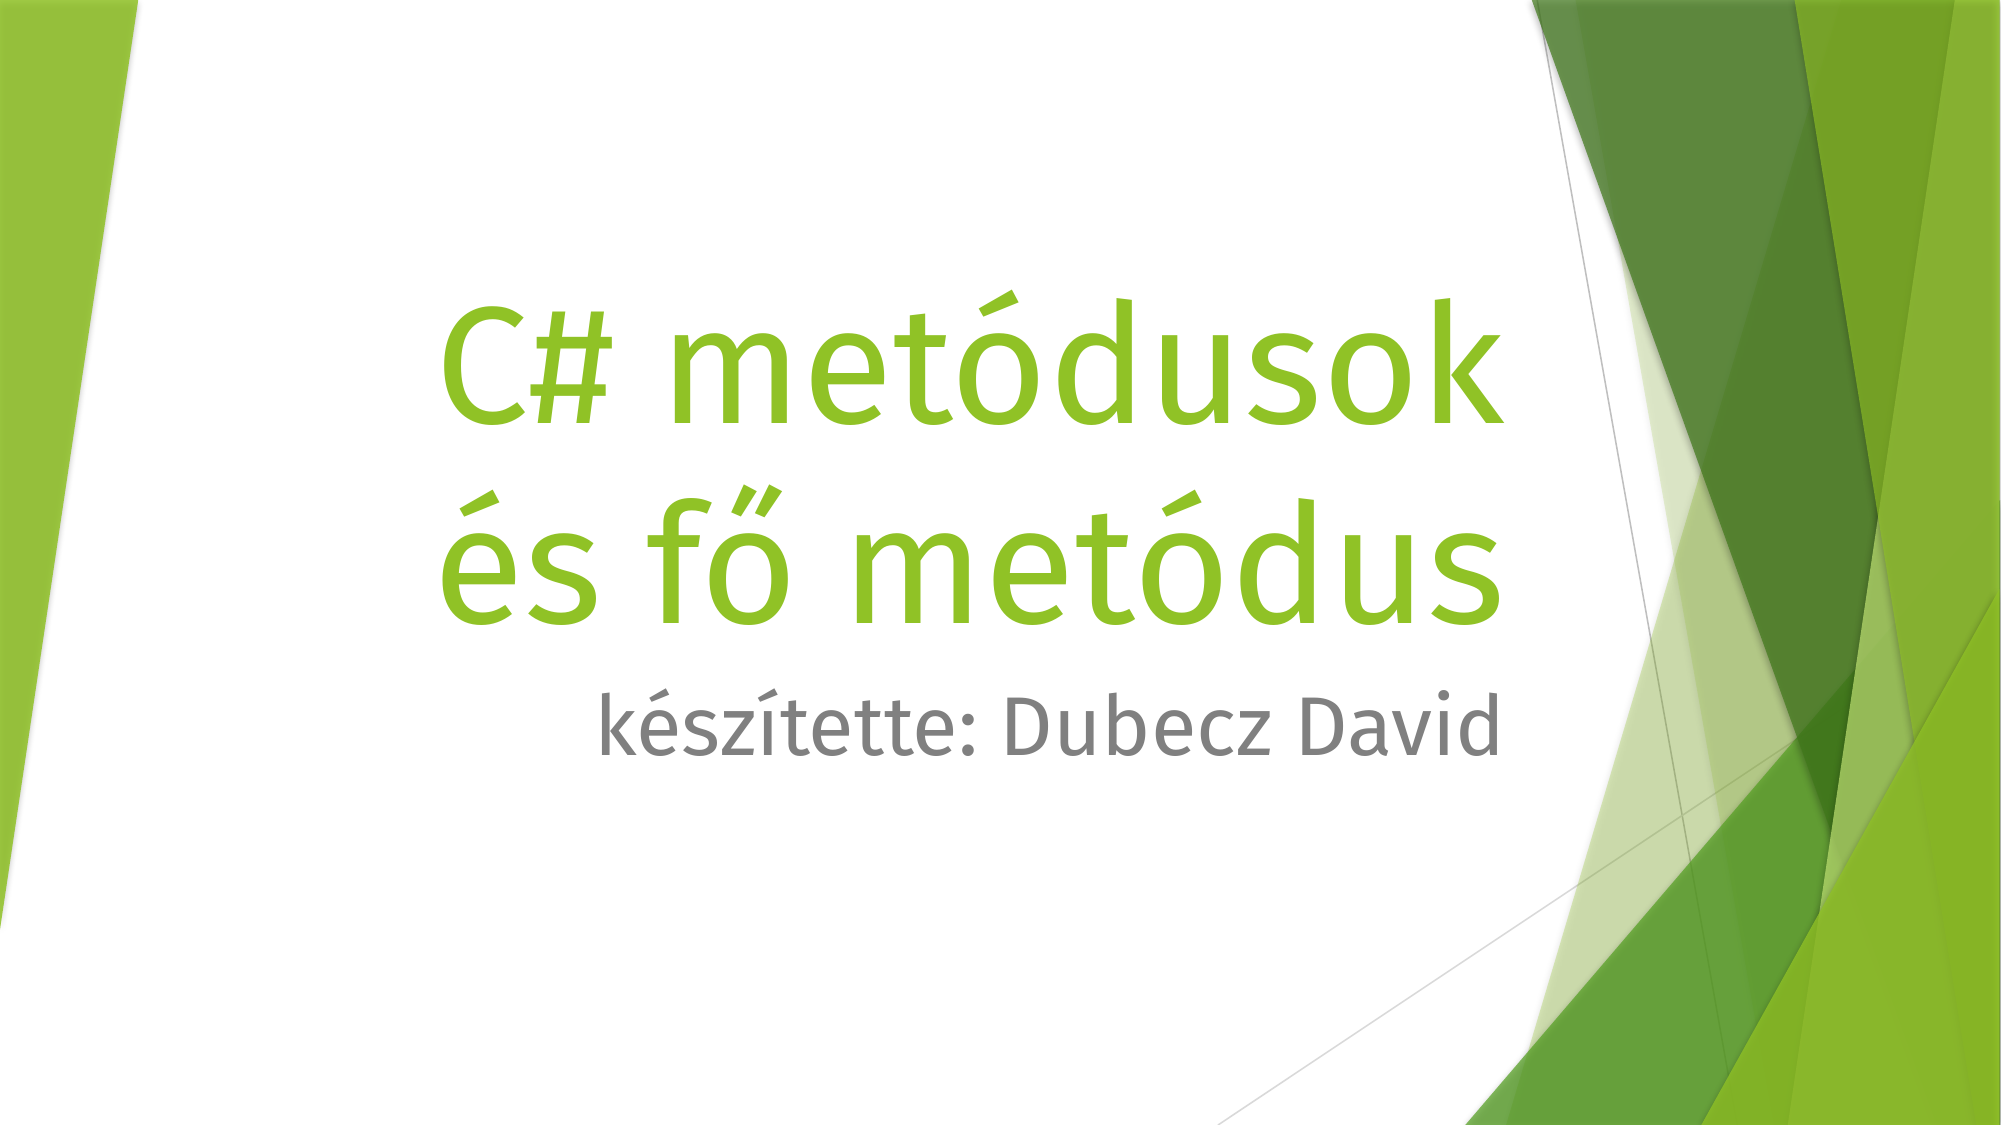

# C# metódusok és fő metódus
készítette: Dubecz David